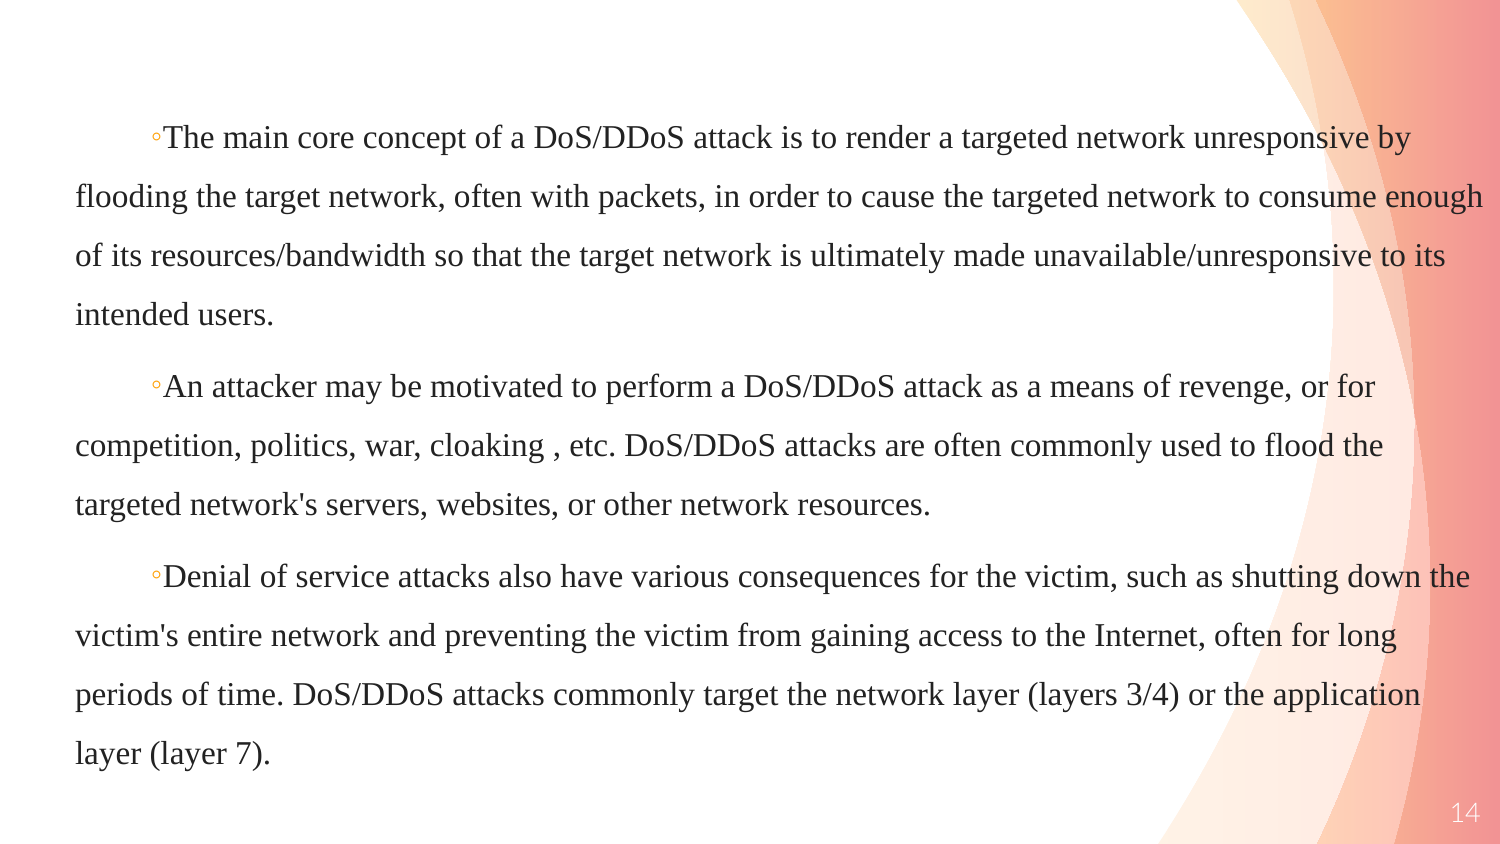

The main core concept of a DoS/DDoS attack is to render a targeted network unresponsive by flooding the target network, often with packets, in order to cause the targeted network to consume enough of its resources/bandwidth so that the target network is ultimately made unavailable/unresponsive to its intended users.
An attacker may be motivated to perform a DoS/DDoS attack as a means of revenge, or for competition, politics, war, cloaking , etc. DoS/DDoS attacks are often commonly used to flood the targeted network's servers, websites, or other network resources.
Denial of service attacks also have various consequences for the victim, such as shutting down the victim's entire network and preventing the victim from gaining access to the Internet, often for long periods of time. DoS/DDoS attacks commonly target the network layer (layers 3/4) or the application layer (layer 7).

14